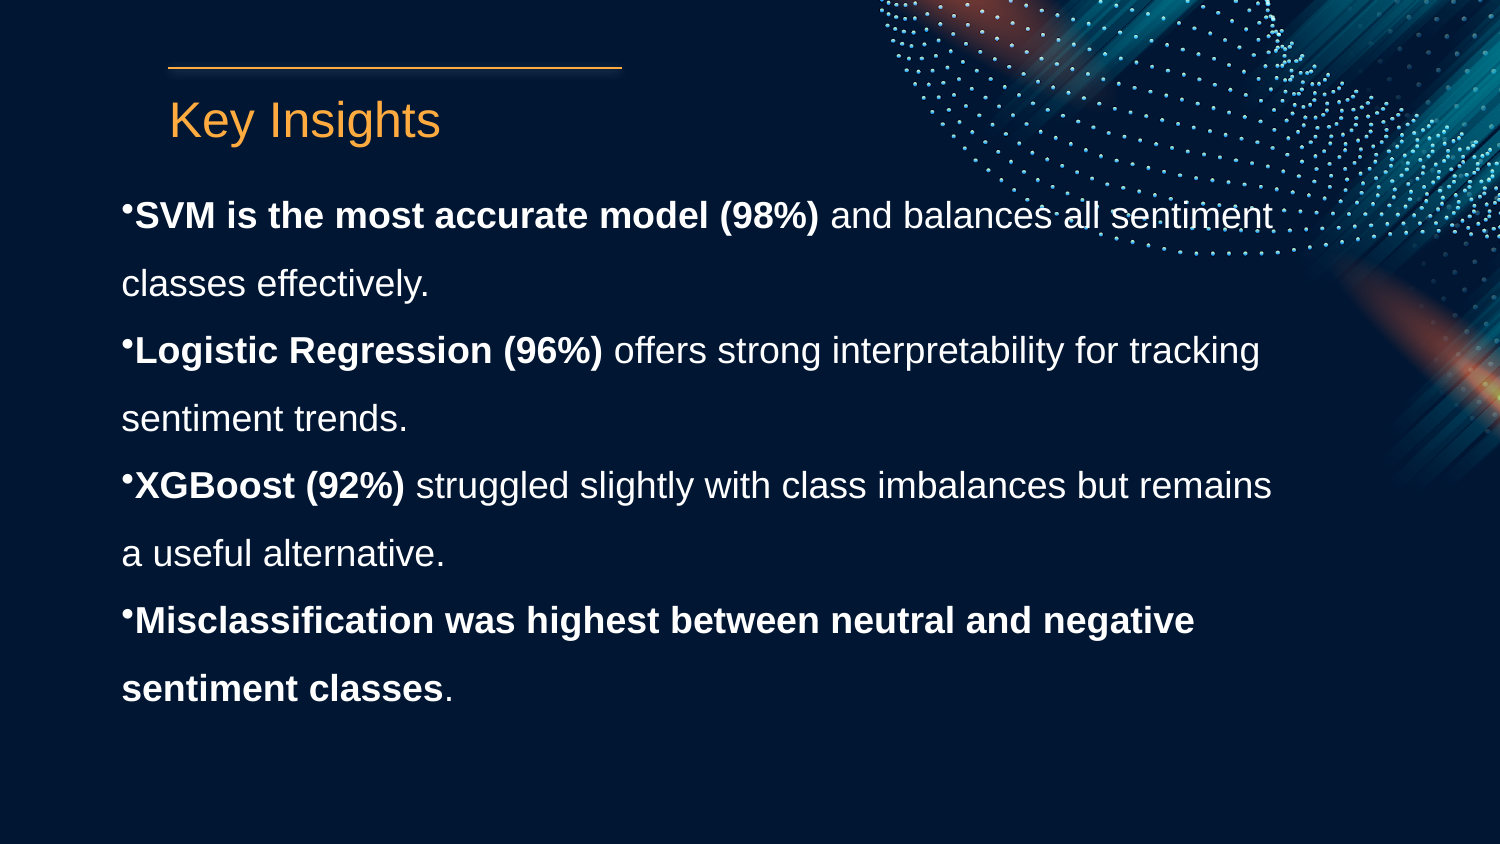

Key Insights
# SVM is the most accurate model (98%) and balances all sentiment classes effectively.
Logistic Regression (96%) offers strong interpretability for tracking sentiment trends.
XGBoost (92%) struggled slightly with class imbalances but remains a useful alternative.
Misclassification was highest between neutral and negative sentiment classes.